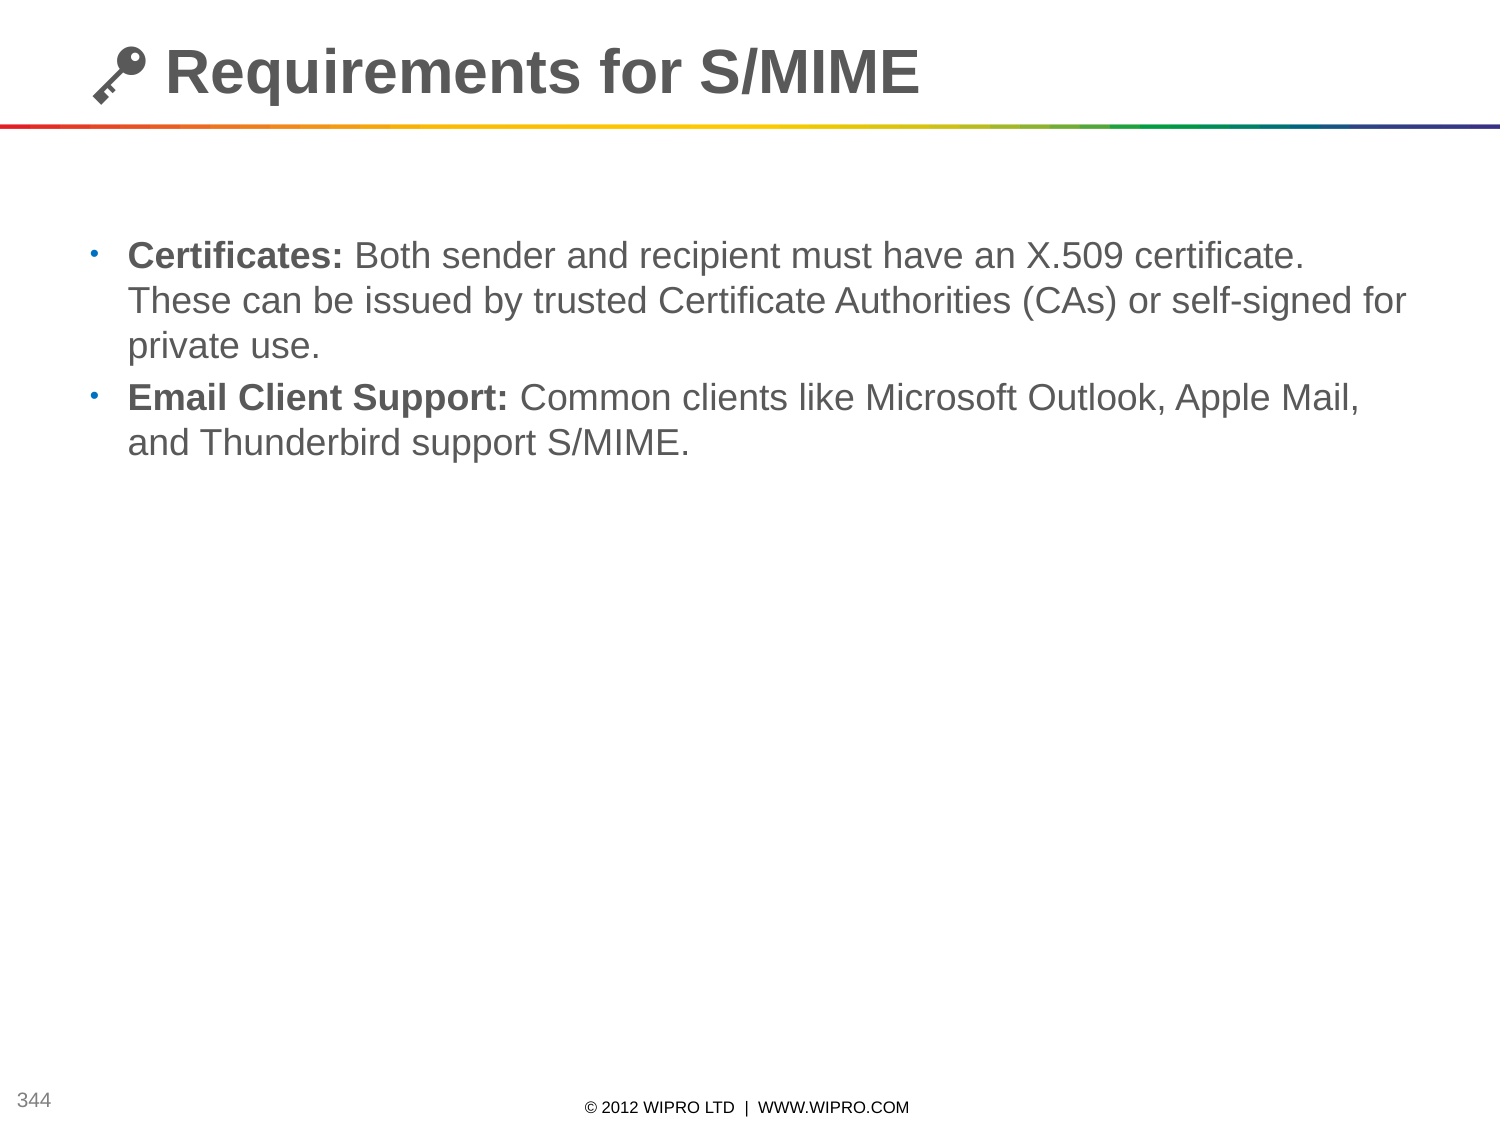

🔑 Requirements for S/MIME

Certificates: Both sender and recipient must have an X.509 certificate. These can be issued by trusted Certificate Authorities (CAs) or self-signed for private use.
Email Client Support: Common clients like Microsoft Outlook, Apple Mail, and Thunderbird support S/MIME.